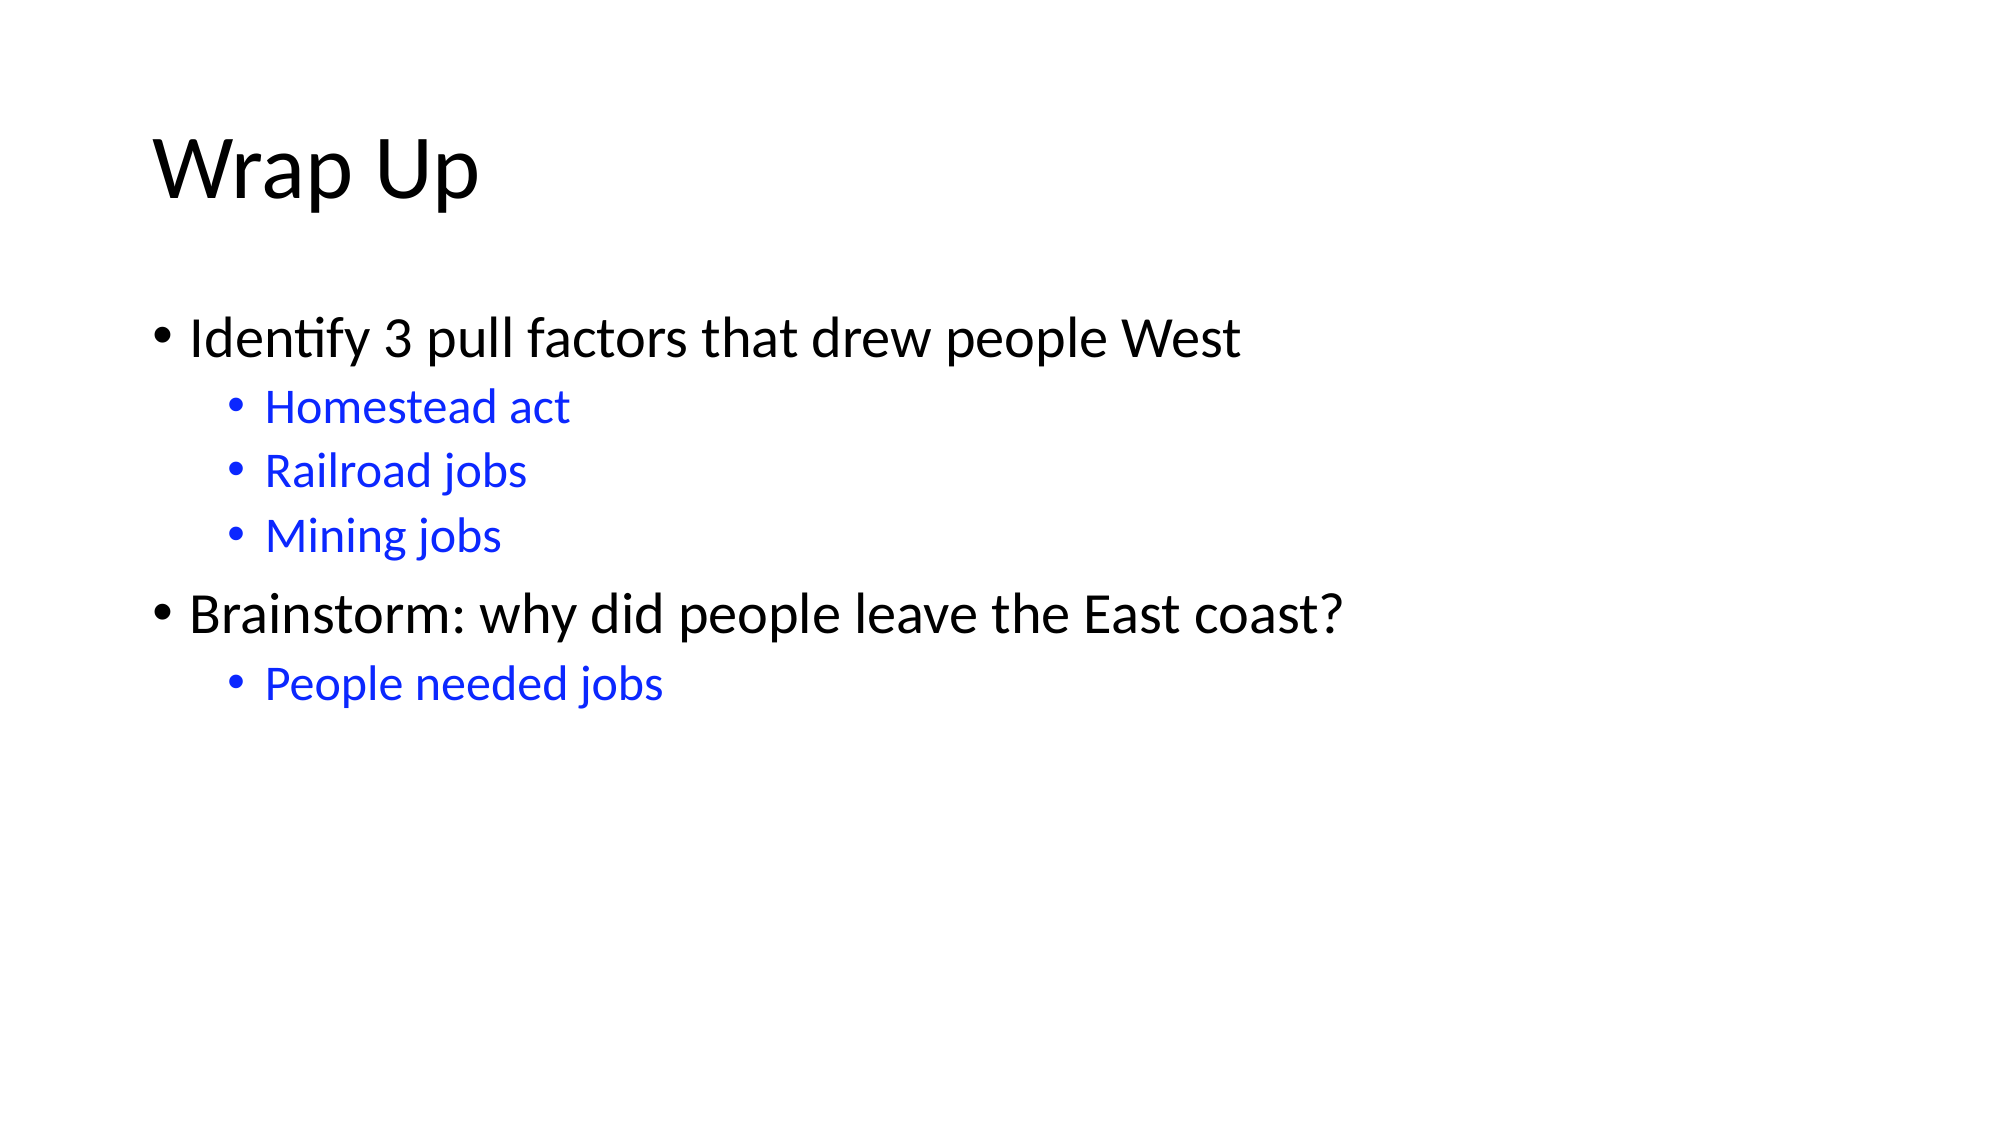

# Wrap Up
Identify 3 pull factors that drew people West
Homestead act
Railroad jobs
Mining jobs
Brainstorm: why did people leave the East coast?
People needed jobs